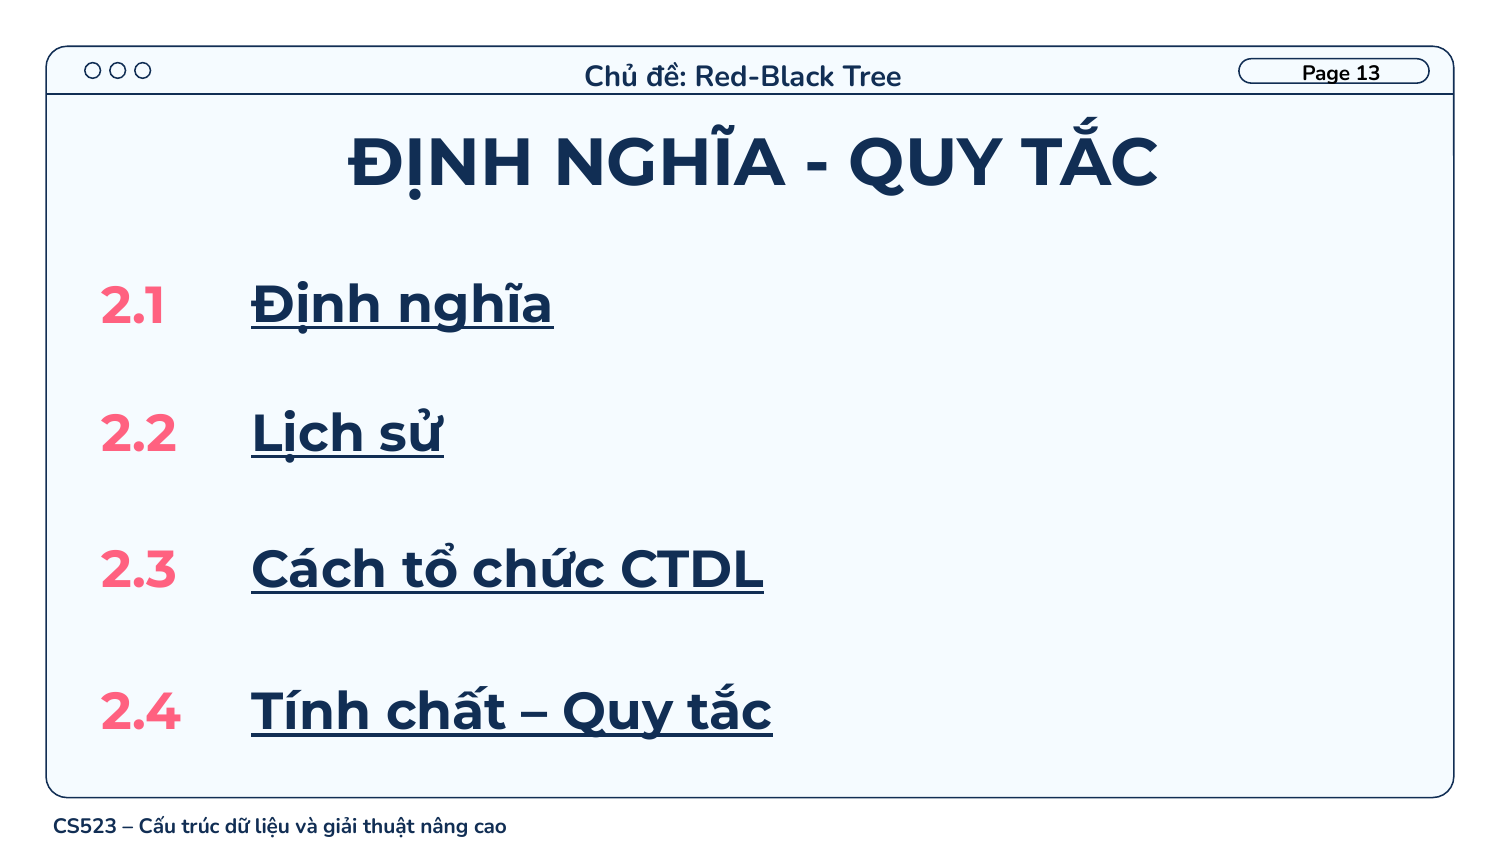

Chủ đề: Red-Black Tree
Page 13
ĐỊNH NGHĨA - QUY TẮC
# Định nghĩa
2.1
Lịch sử
2.2
Cách tổ chức CTDL
2.3
Tính chất – Quy tắc
2.4
CS523 – Cấu trúc dữ liệu và giải thuật nâng cao